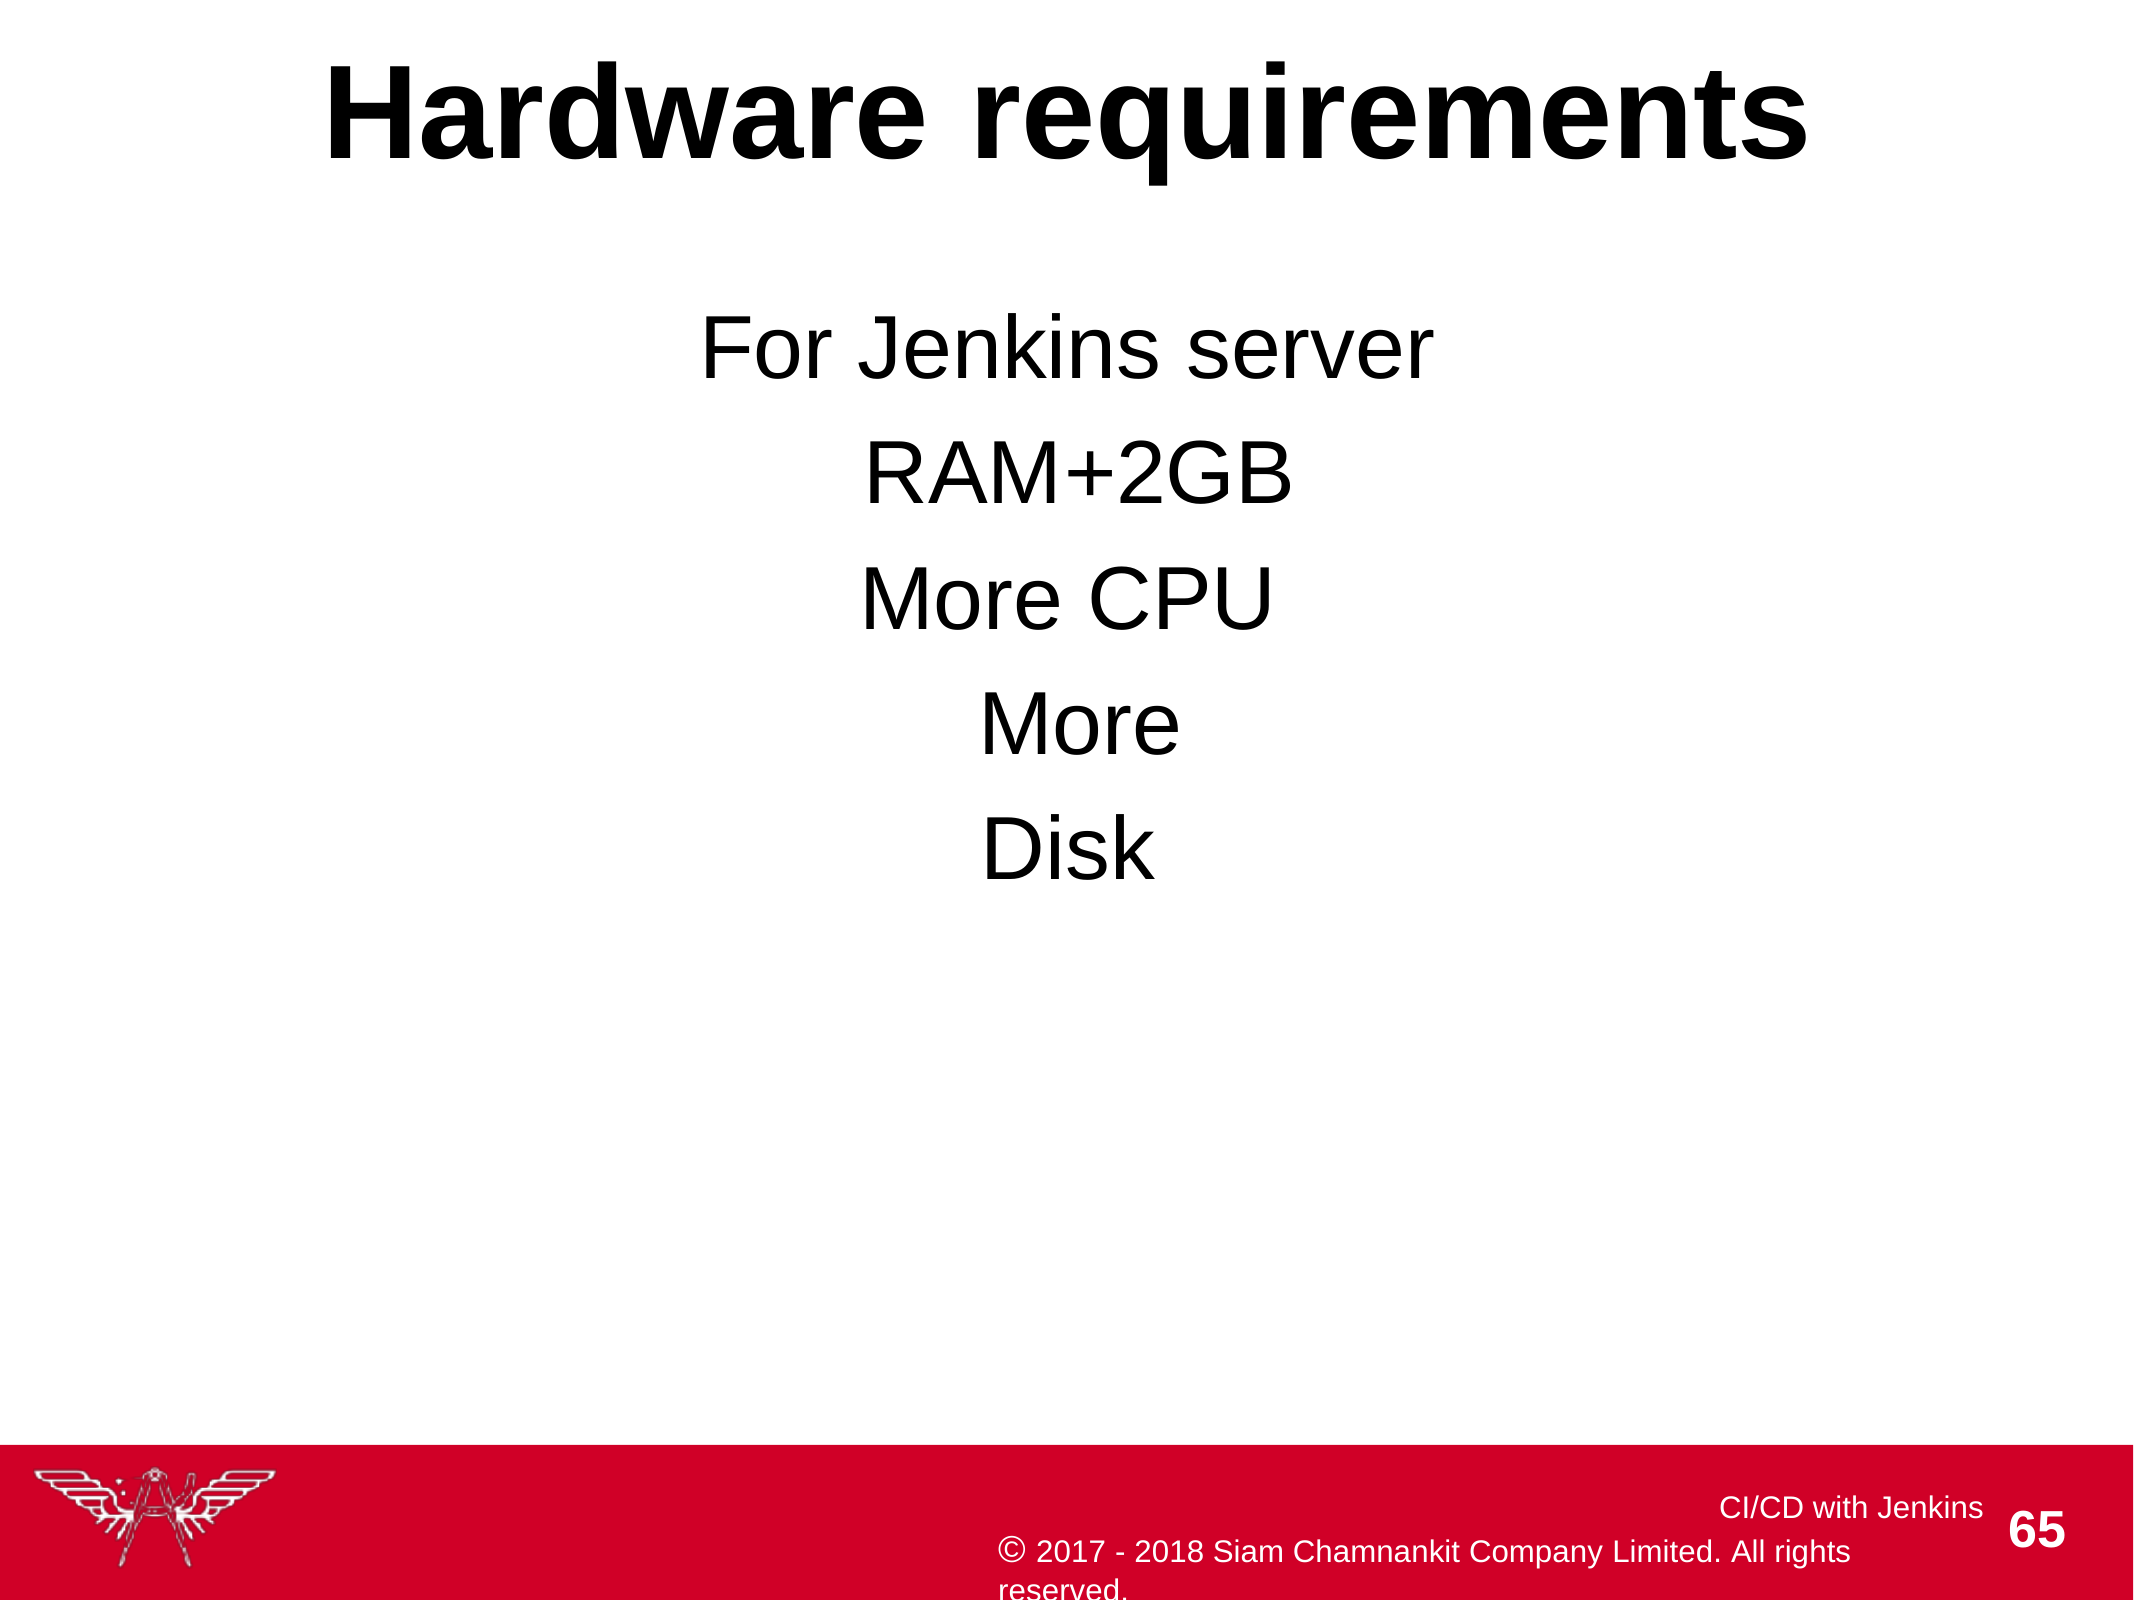

# Hardware	requirements
For Jenkins server  RAM	+2GB
More CPU  More Disk
CI/CD with Jenkins
© 2017 - 2018 Siam Chamnankit Company Limited. All rights reserved.
65